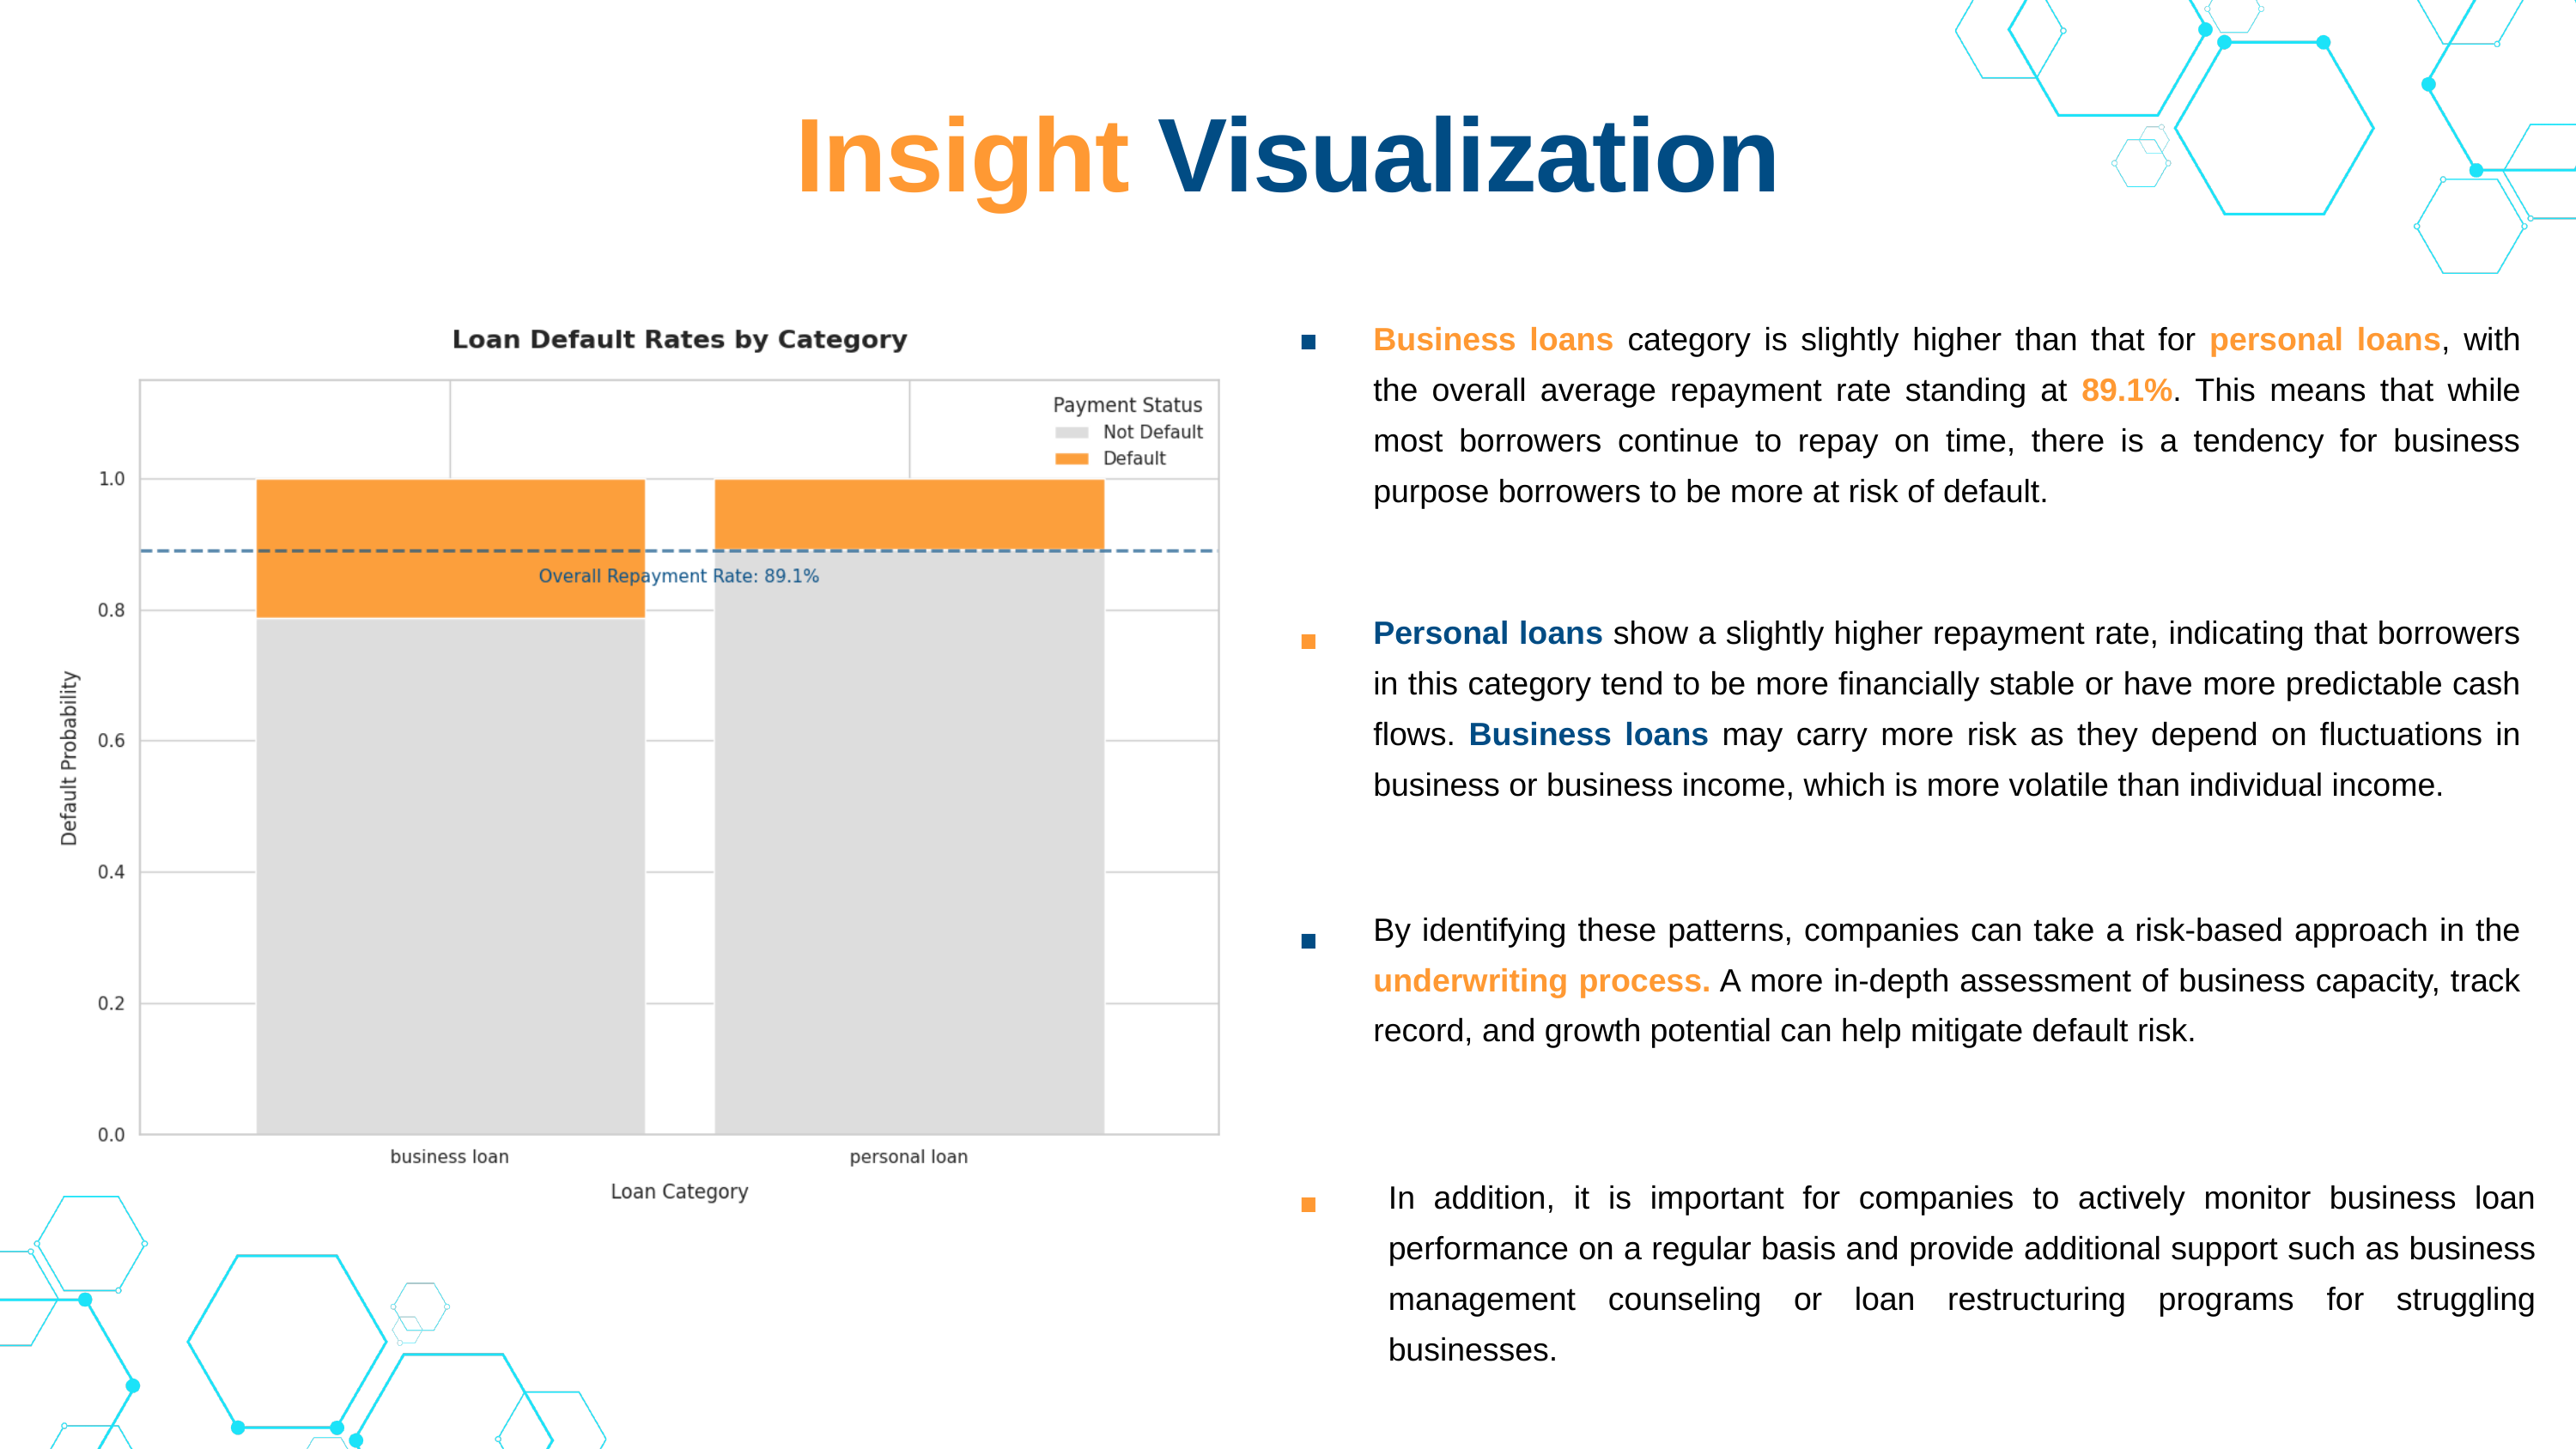

Insight Visualization
.
Business loans category is slightly higher than that for personal loans, with the overall average repayment rate standing at 89.1%. This means that while most borrowers continue to repay on time, there is a tendency for business purpose borrowers to be more at risk of default.

.
Personal loans show a slightly higher repayment rate, indicating that borrowers in this category tend to be more financially stable or have more predictable cash flows. Business loans may carry more risk as they depend on fluctuations in business or business income, which is more volatile than individual income.
.
By identifying these patterns, companies can take a risk-based approach in the underwriting process. A more in-depth assessment of business capacity, track record, and growth potential can help mitigate default risk.
.
In addition, it is important for companies to actively monitor business loan performance on a regular basis and provide additional support such as business management counseling or loan restructuring programs for struggling businesses.